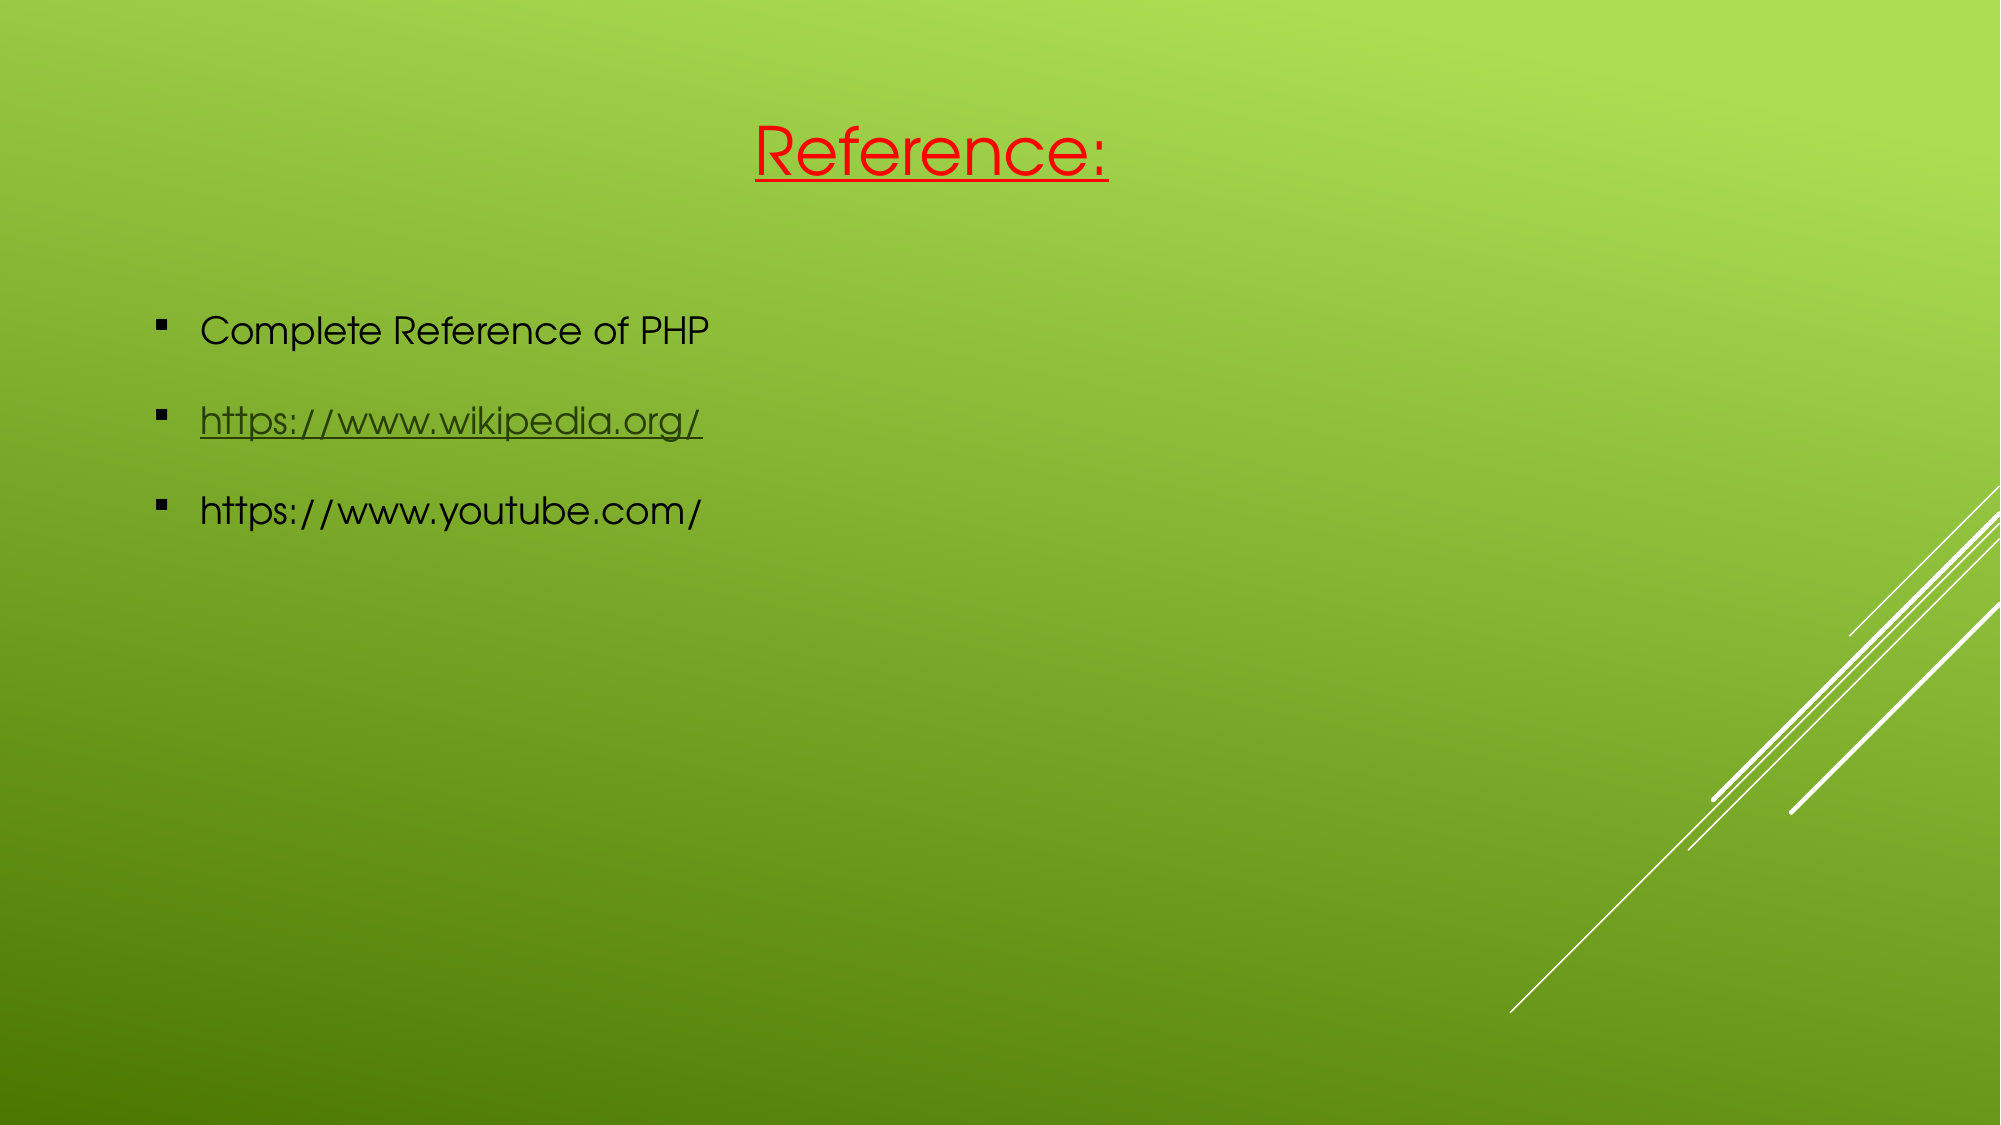

Reference:
Complete Reference of PHP

https://www.wikipedia.org/

https://www.youtube.com/